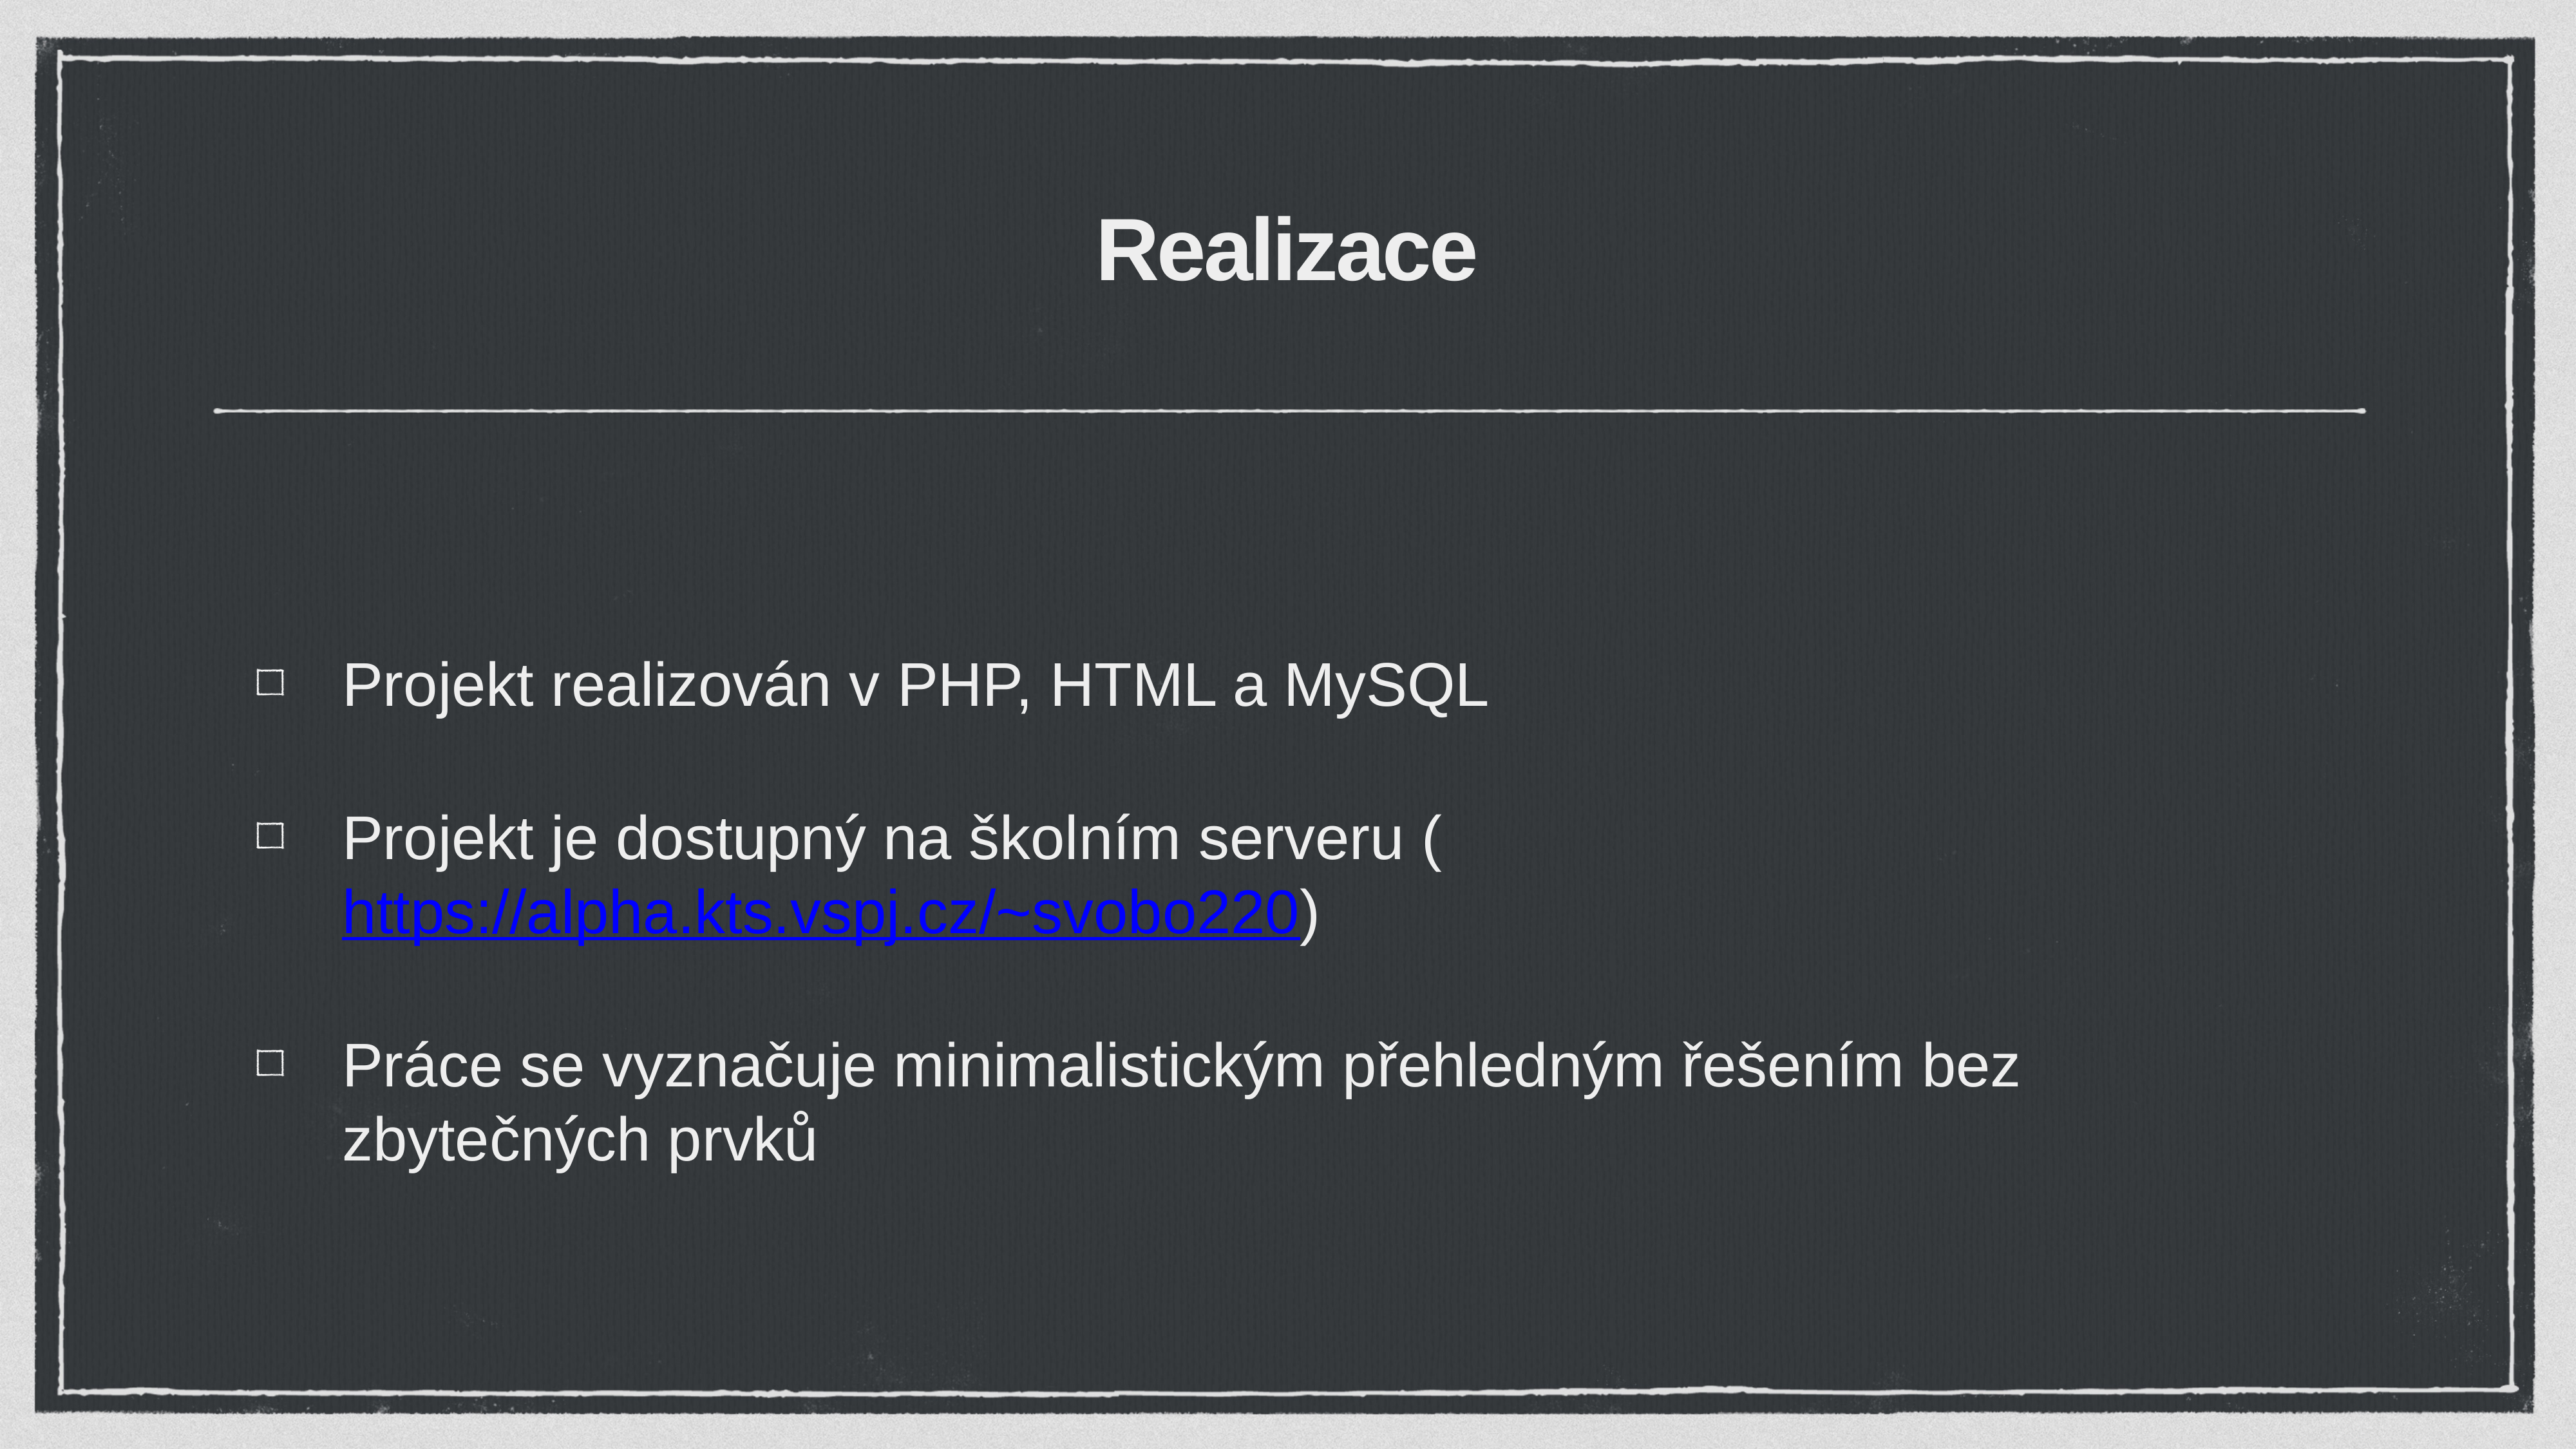

# Realizace
Projekt realizován v PHP, HTML a MySQL
Projekt je dostupný na školním serveru (https://alpha.kts.vspj.cz/~svobo220)
Práce se vyznačuje minimalistickým přehledným řešením bez zbytečných prvků